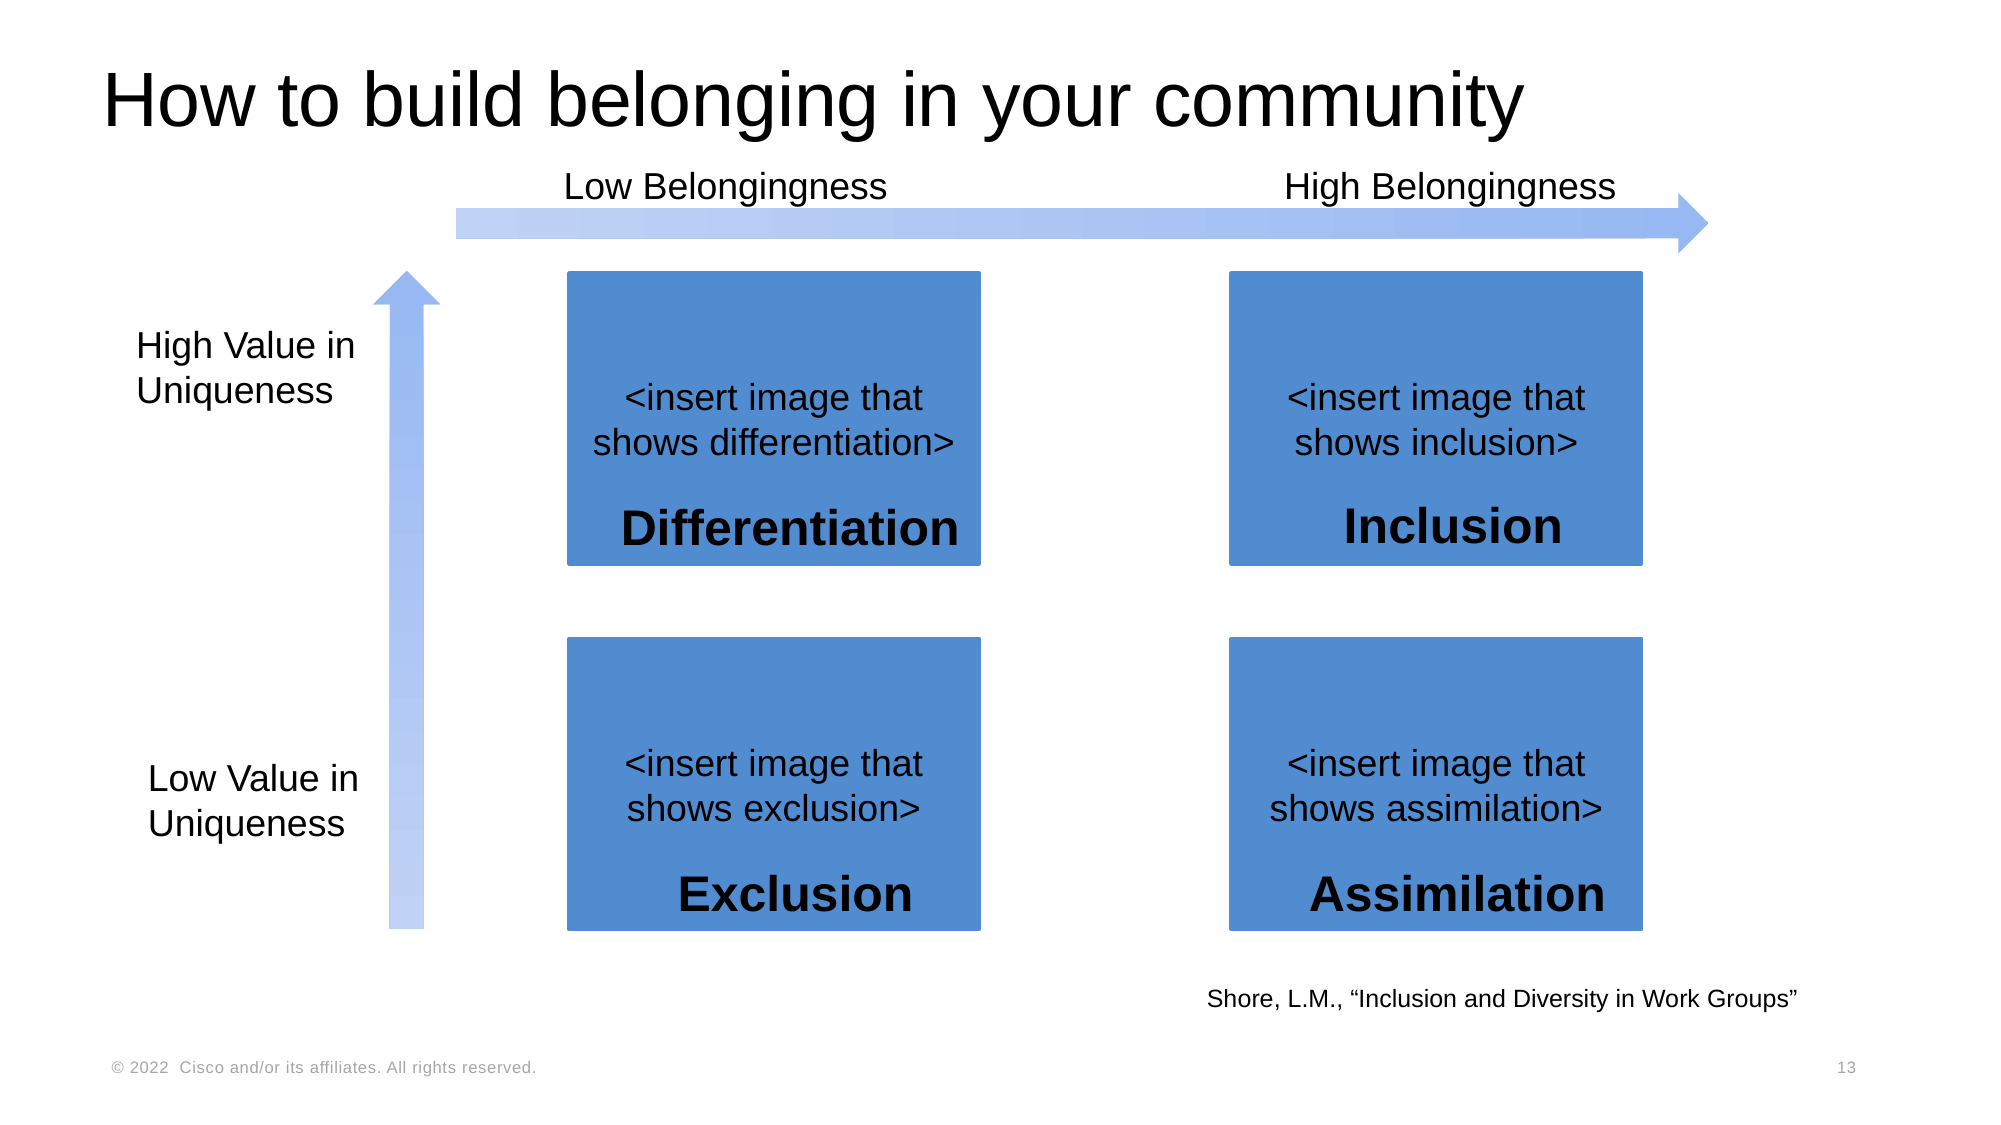

# How to build belonging in your community
Low Belongingness
High Belongingness

<insert image that shows differentiation>
<insert image that shows inclusion>
High Value in
Uniqueness
Inclusion
Differentiation
<insert image that shows exclusion>
<insert image that shows assimilation>
Low Value in
Uniqueness
Exclusion
Assimilation
Shore, L.M., “Inclusion and Diversity in Work Groups”